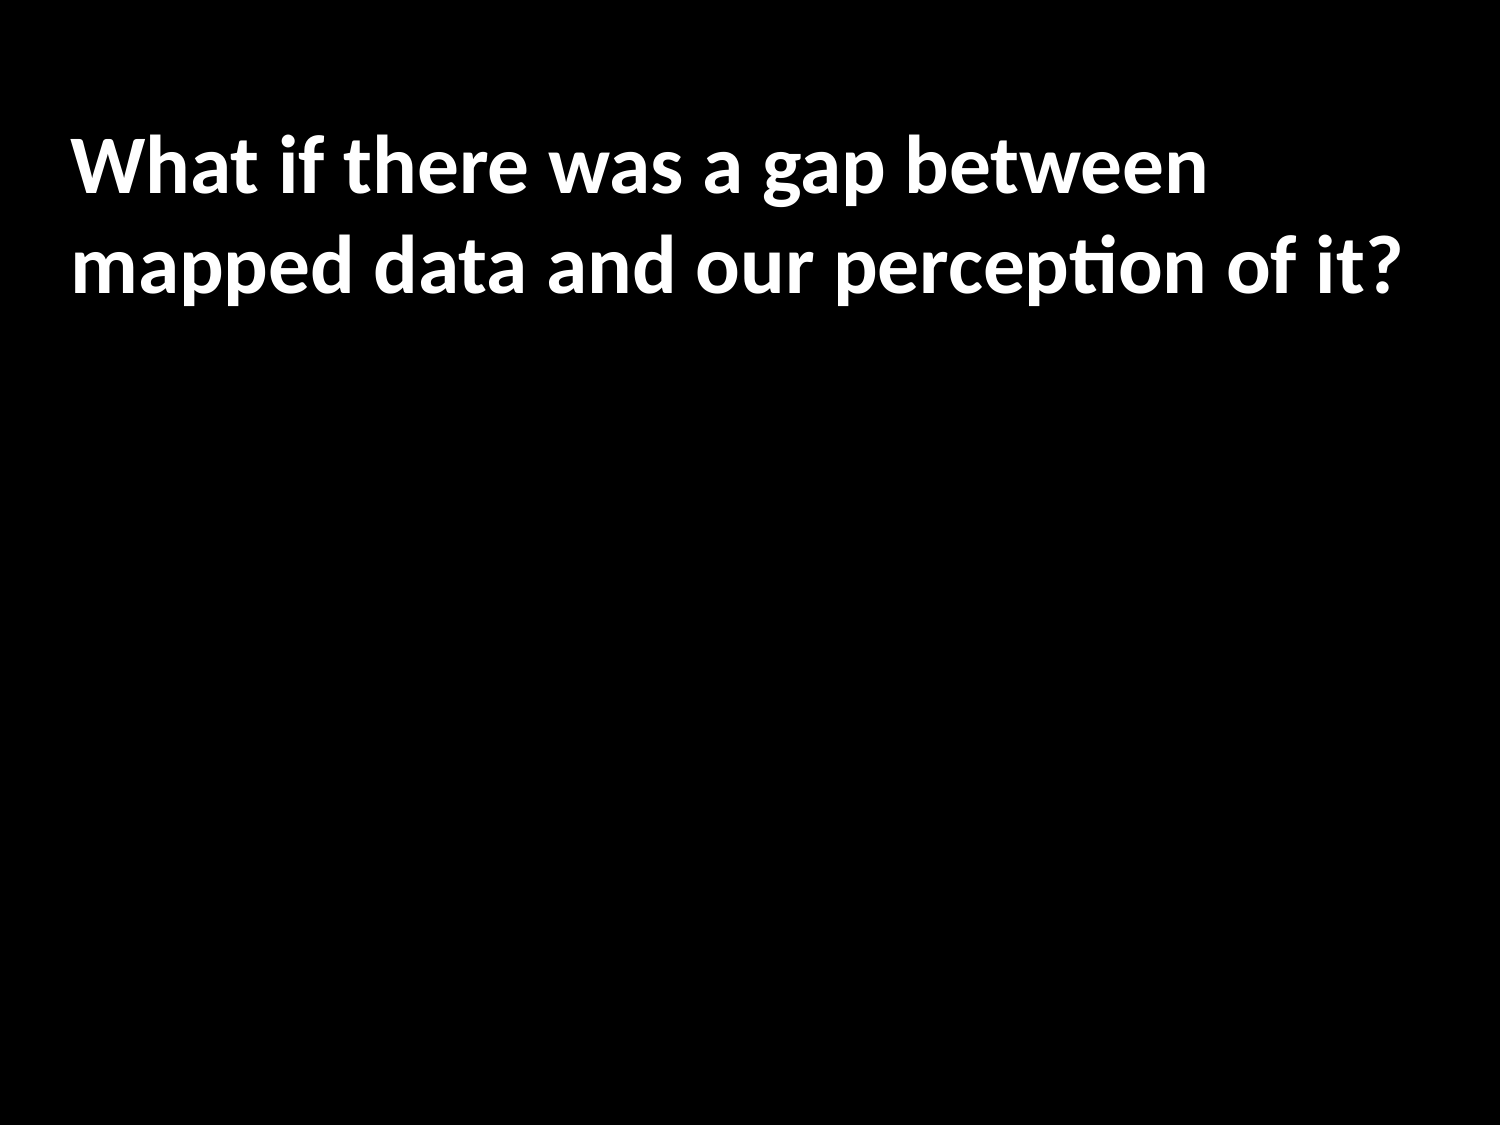

What if there was a gap between mapped data and our perception of it?